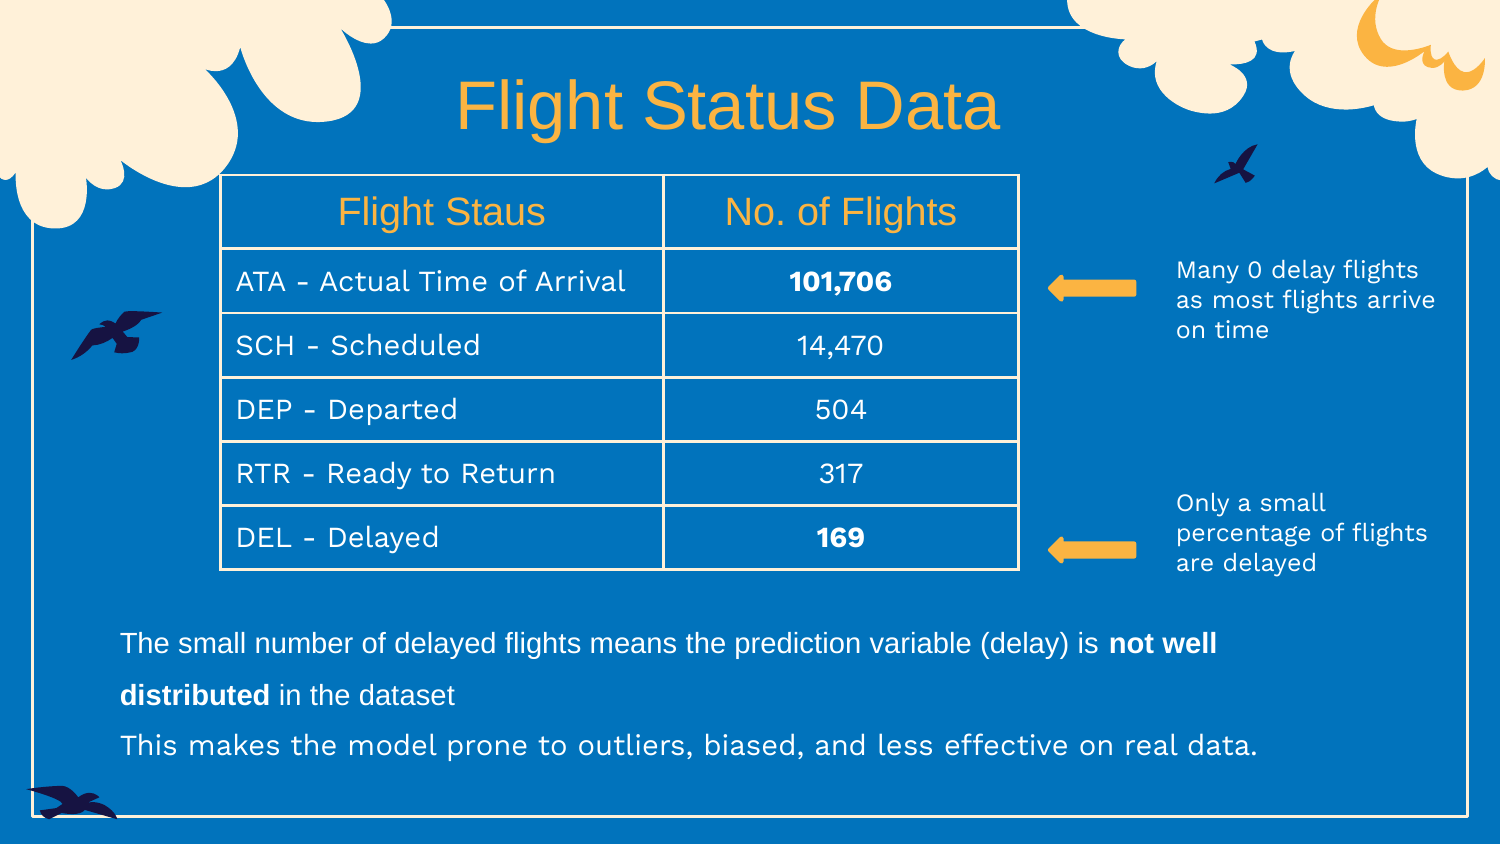

# Flight Status Data

| Flight Staus | No. of Flights |
| --- | --- |
| ATA - Actual Time of Arrival | 101,706 |
| SCH - Scheduled | 14,470 |
| DEP - Departed | 504 |
| RTR - Ready to Return | 317 |
| DEL - Delayed | 169 |
Many 0 delay flights as most flights arrive on time

Only a small percentage of flights are delayed

The small number of delayed flights means the prediction variable (delay) is not well distributed in the dataset

This makes the model prone to outliers, biased, and less effective on real data.